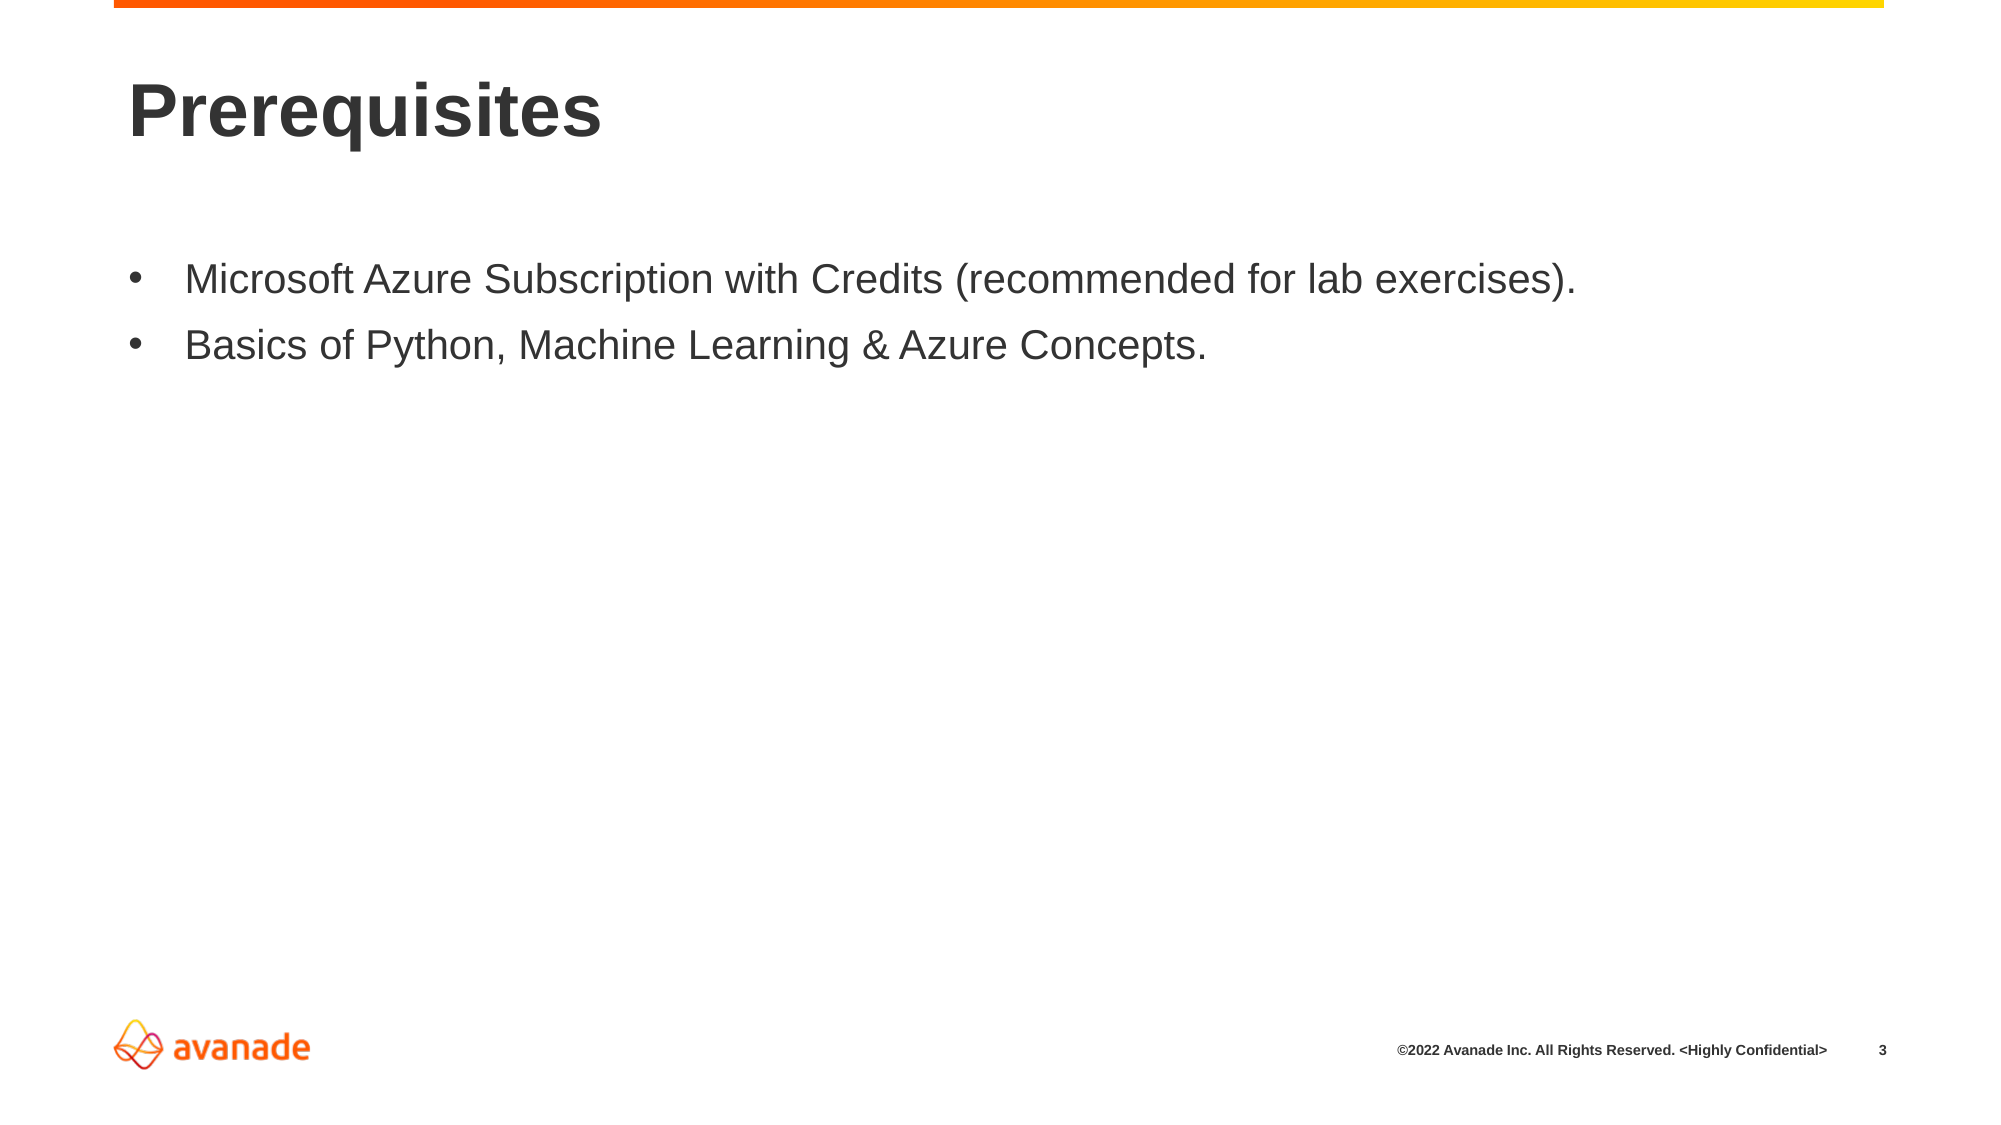

# Prerequisites
Microsoft Azure Subscription with Credits (recommended for lab exercises).
Basics of Python, Machine Learning & Azure Concepts.